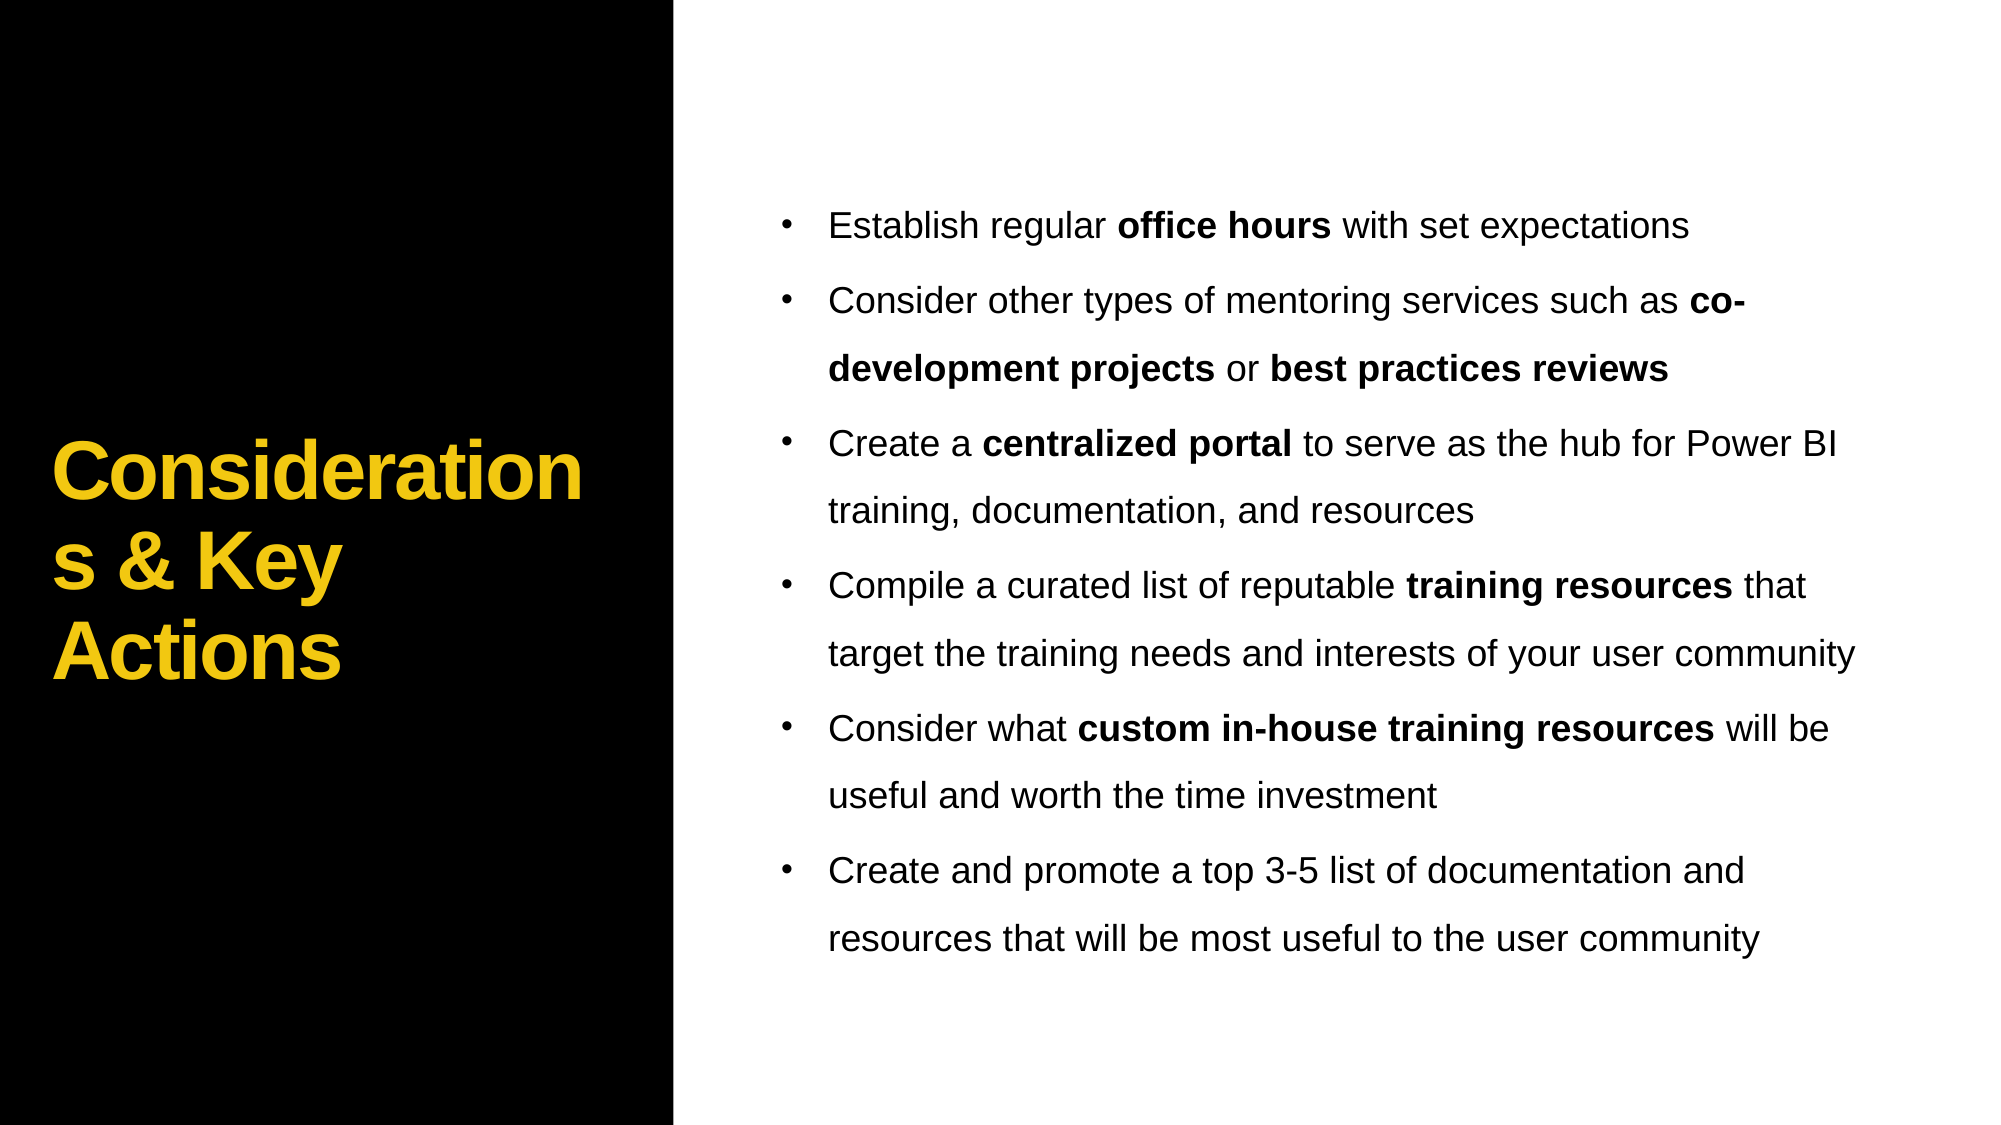

Establish regular office hours with set expectations
Consider other types of mentoring services such as co-development projects or best practices reviews
Create a centralized portal to serve as the hub for Power BI training, documentation, and resources
Compile a curated list of reputable training resources that target the training needs and interests of your user community
Consider what custom in-house training resources will be useful and worth the time investment
Create and promote a top 3-5 list of documentation and resources that will be most useful to the user community
# Considerations & Key Actions